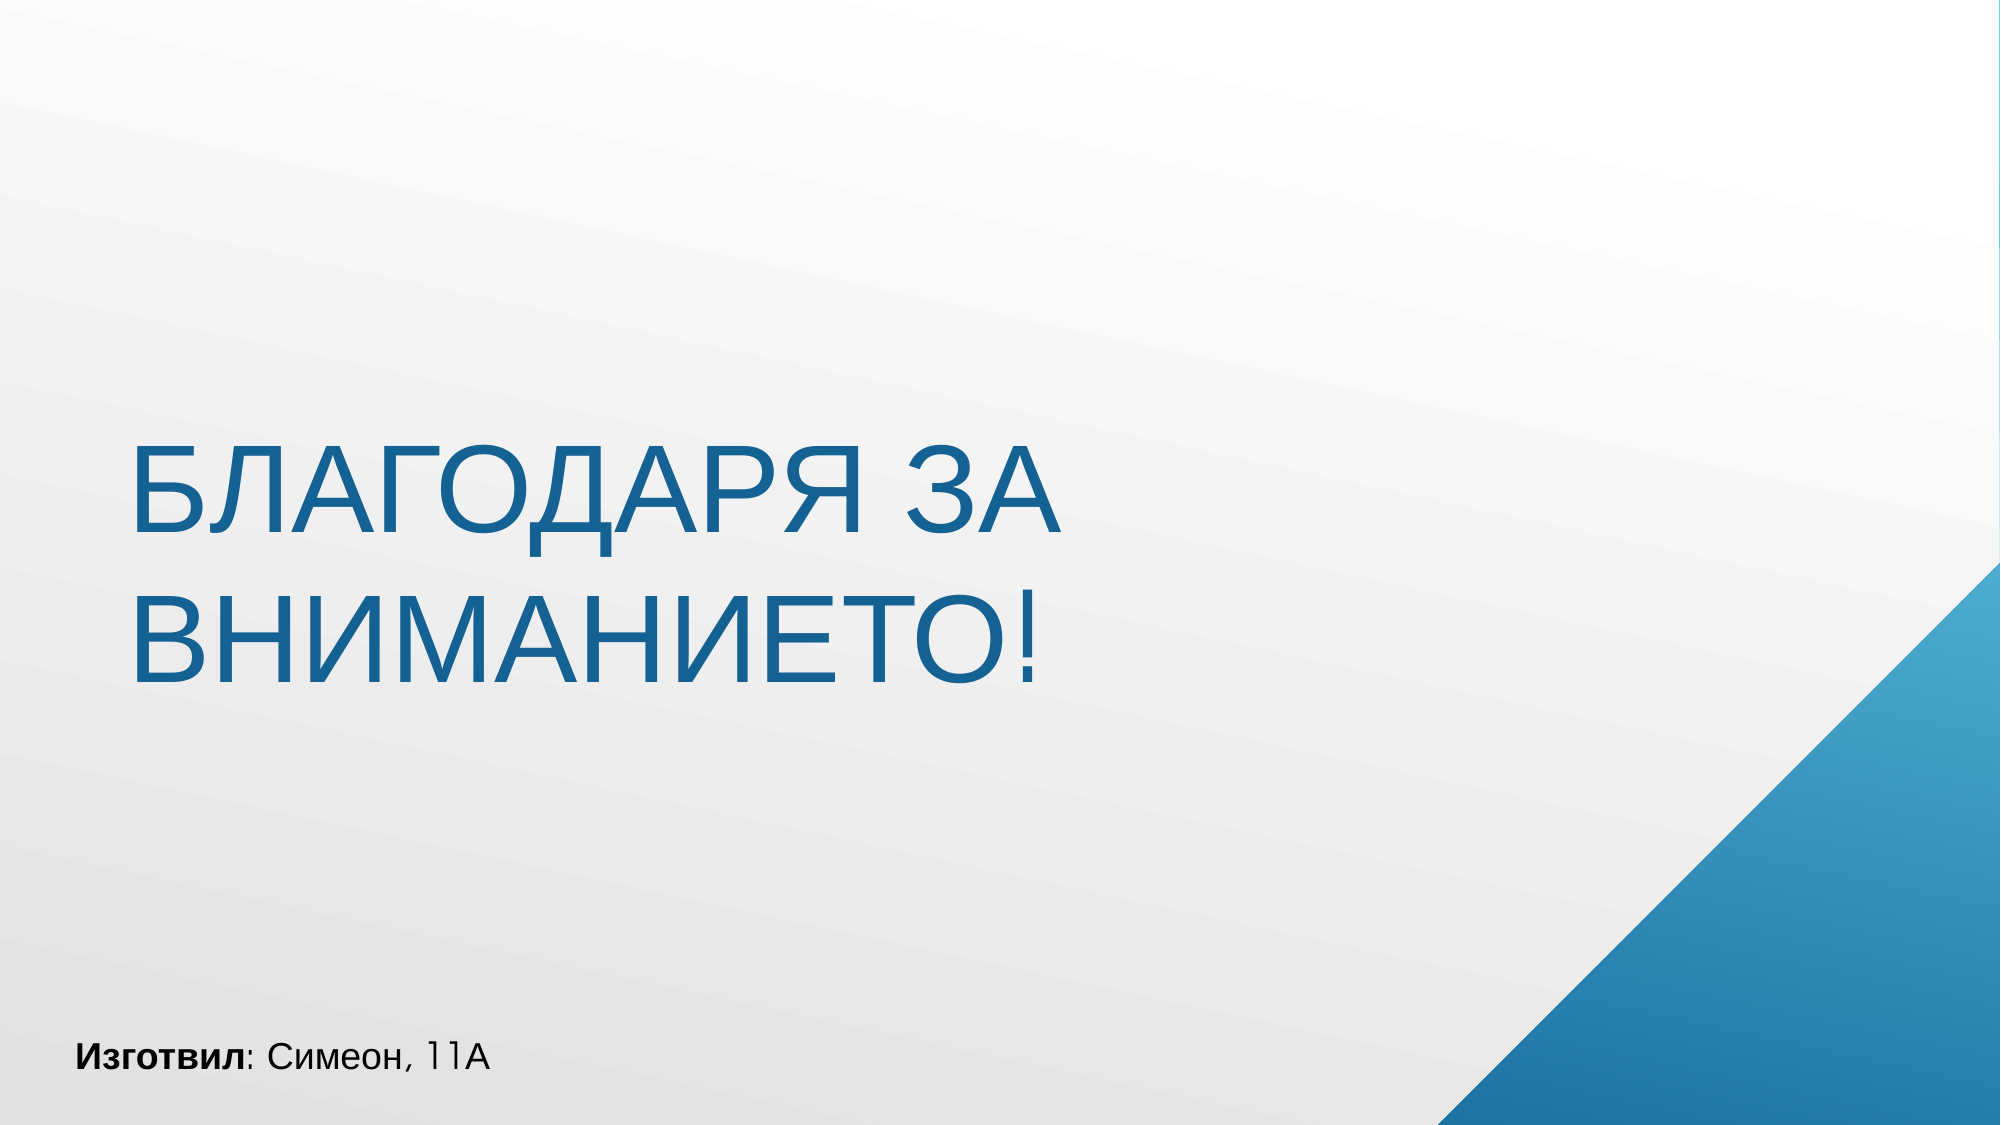

# Благодаря за вниманието!
Изготвил: Симеон, 11А